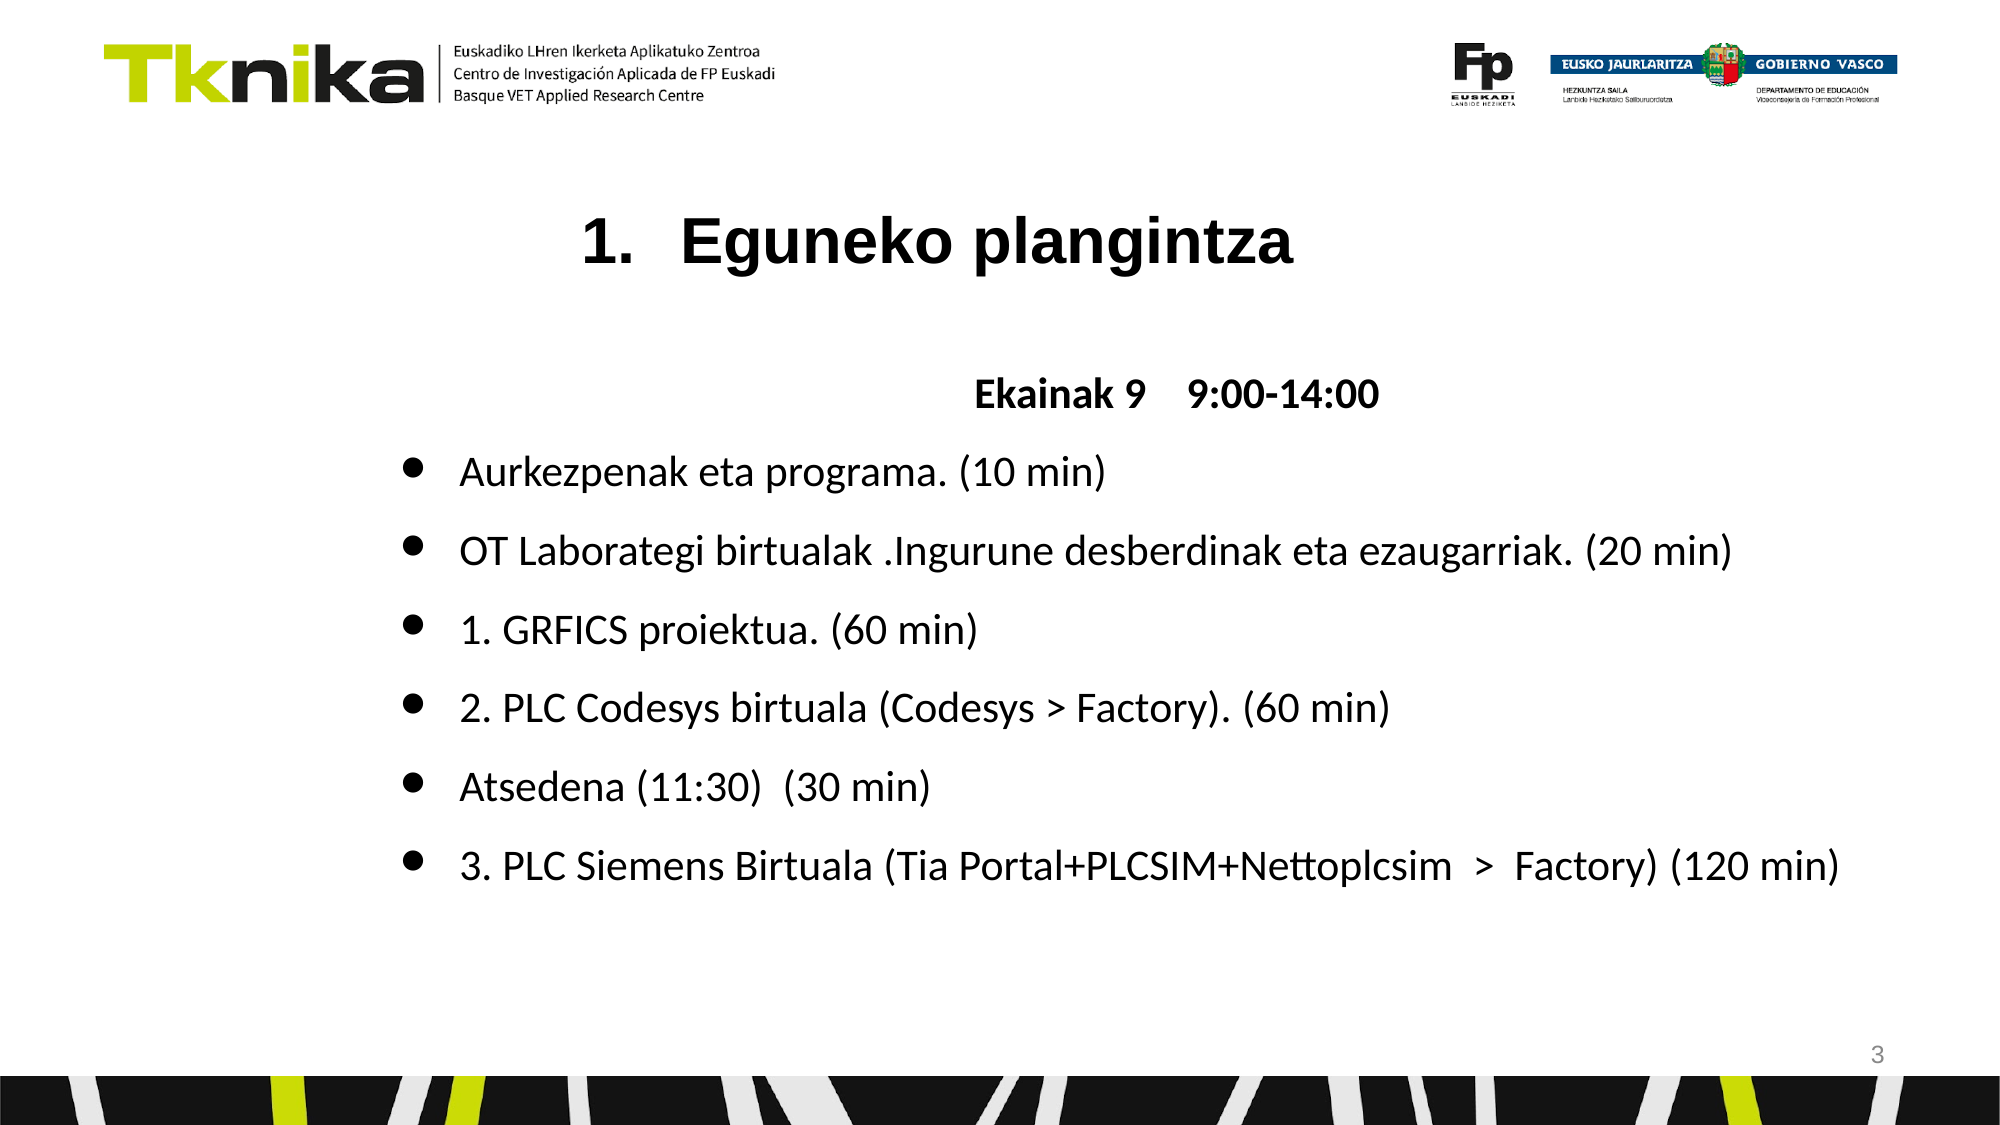

# Eguneko plangintza
Ekainak 9    9:00-14:00
Aurkezpenak eta programa. (10 min)
OT Laborategi birtualak .Ingurune desberdinak eta ezaugarriak. (20 min)
1. GRFICS proiektua. (60 min)
2. PLC Codesys birtuala (Codesys > Factory). (60 min)
Atsedena (11:30)  (30 min)
3. PLC Siemens Birtuala (Tia Portal+PLCSIM+Nettoplcsim  >  Factory) (120 min)
3